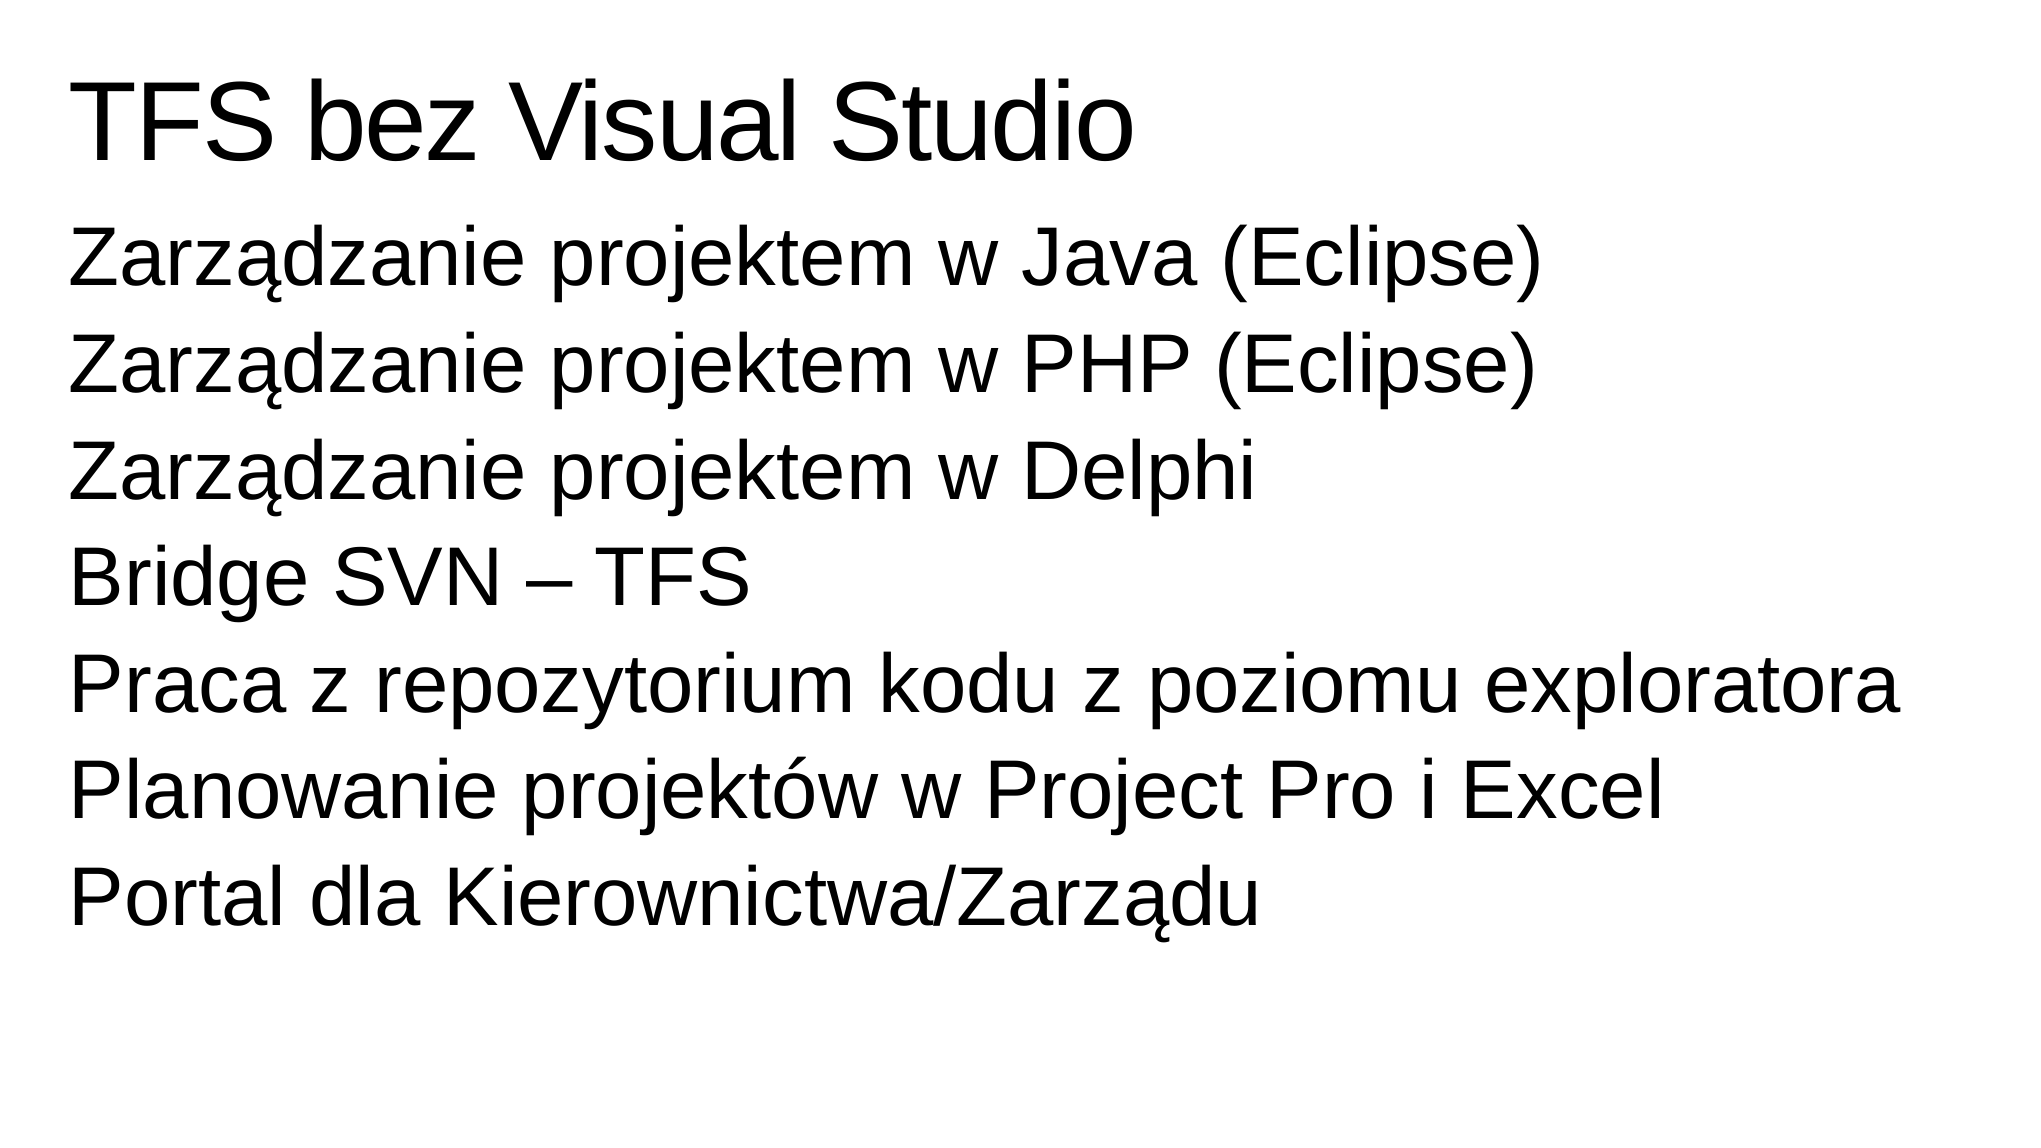

# TFS bez Visual Studio
Zarządzanie projektem w Java (Eclipse)
Zarządzanie projektem w PHP (Eclipse)
Zarządzanie projektem w Delphi
Bridge SVN – TFS
Praca z repozytorium kodu z poziomu exploratora
Planowanie projektów w Project Pro i Excel
Portal dla Kierownictwa/Zarządu